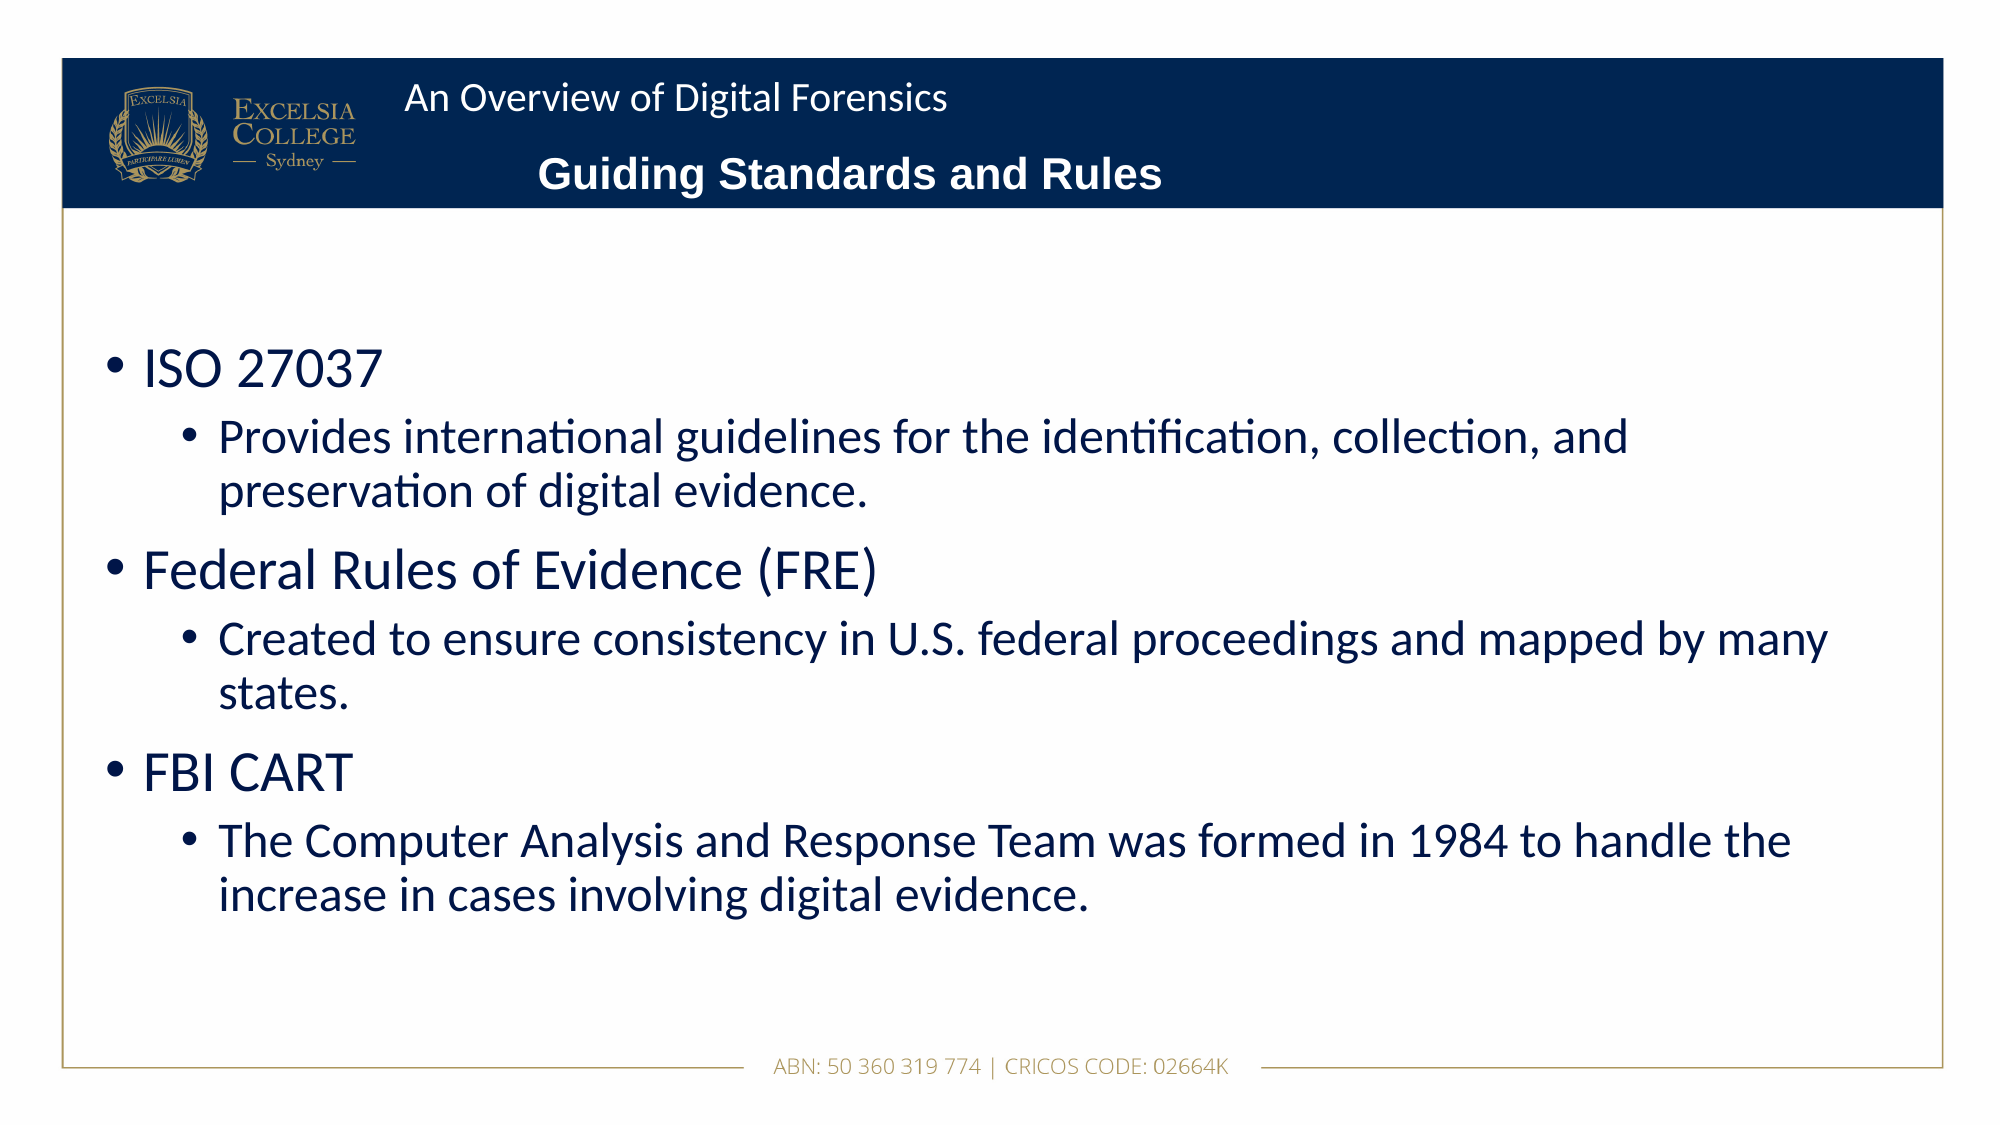

# An Overview of Digital Forensics
Guiding Standards and Rules
ISO 27037
Provides international guidelines for the identification, collection, and preservation of digital evidence.
Federal Rules of Evidence (FRE)
Created to ensure consistency in U.S. federal proceedings and mapped by many states.
FBI CART
The Computer Analysis and Response Team was formed in 1984 to handle the increase in cases involving digital evidence.